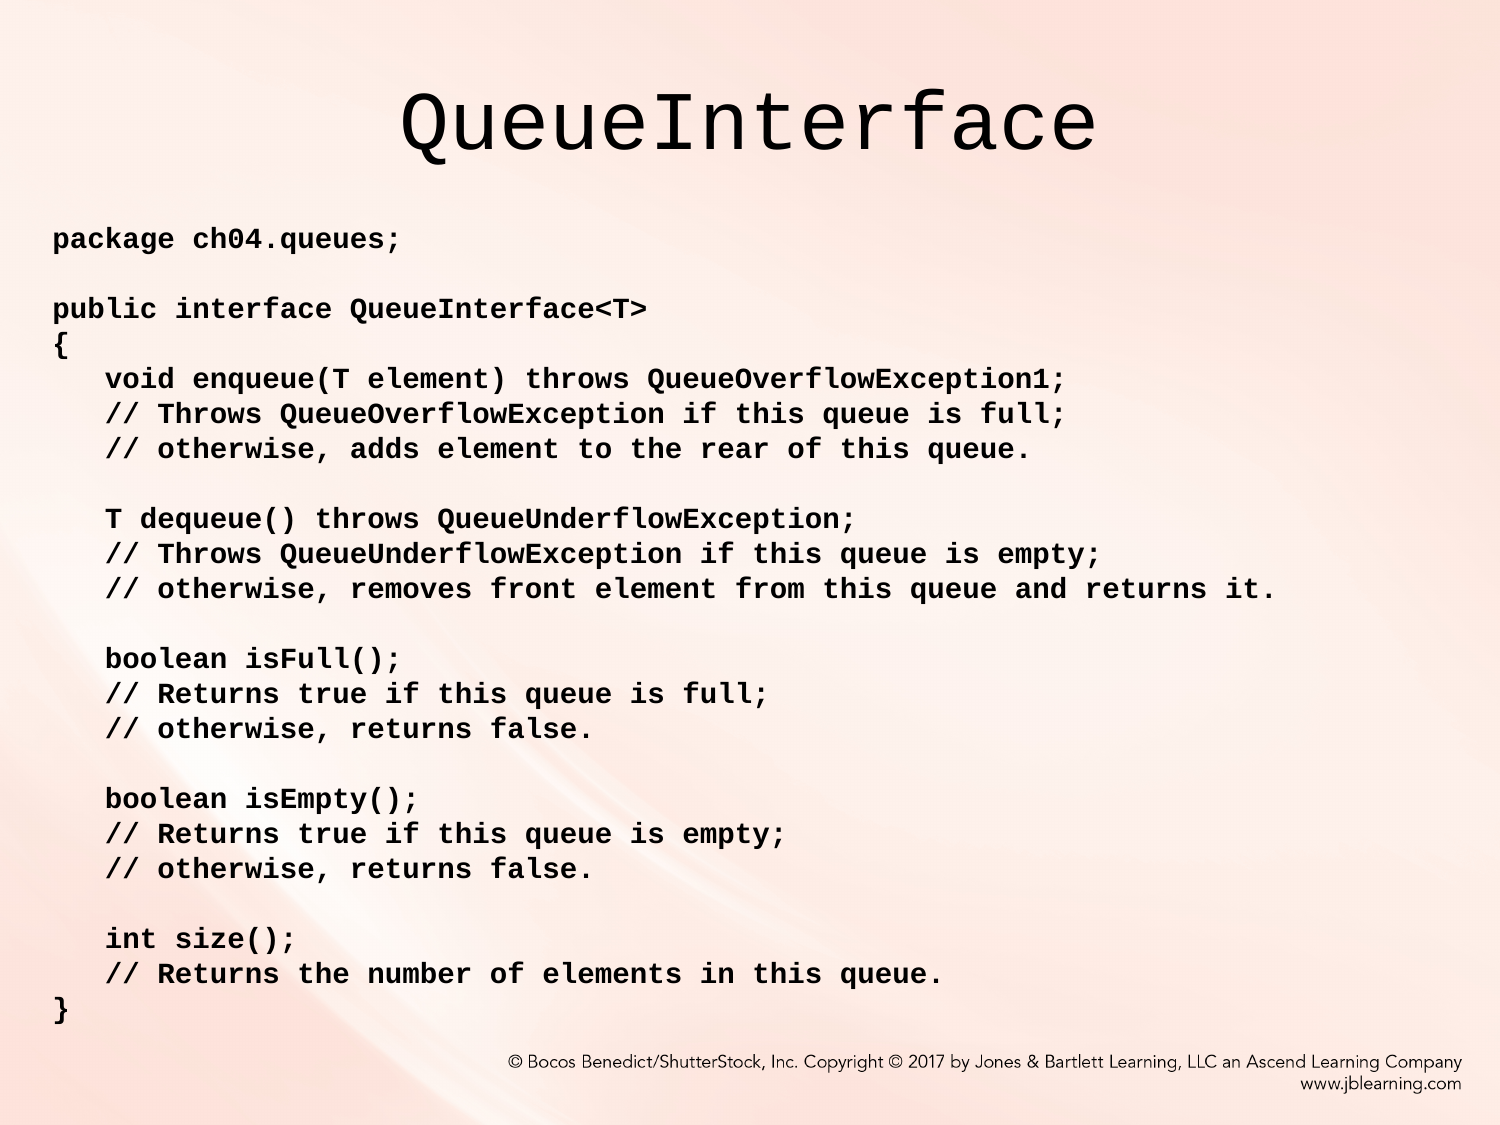

# QueueInterface
package ch04.queues;

public interface QueueInterface<T>
{
   void enqueue(T element) throws QueueOverflowException1;
   // Throws QueueOverflowException if this queue is full;
   // otherwise, adds element to the rear of this queue.

   T dequeue() throws QueueUnderflowException;
   // Throws QueueUnderflowException if this queue is empty;
   // otherwise, removes front element from this queue and returns it.

   boolean isFull();
   // Returns true if this queue is full;
   // otherwise, returns false.

   boolean isEmpty();
   // Returns true if this queue is empty;
   // otherwise, returns false.

   int size();
   // Returns the number of elements in this queue.
}